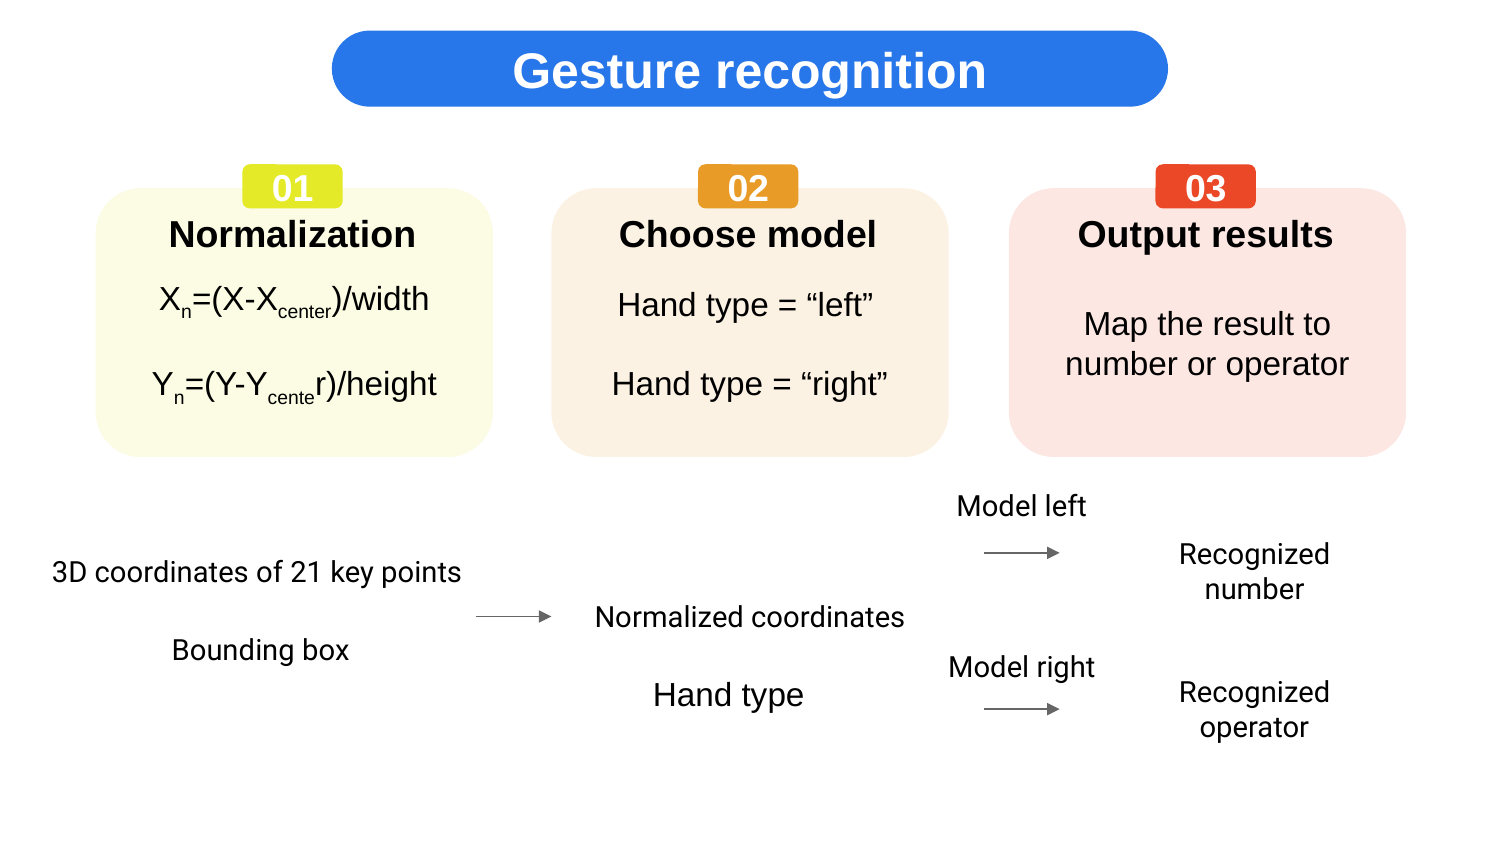

Gesture recognition
01
Normalization

02
Choose model

03
Output results

Xn=(X-Xcenter)/width

Yn=(Y-Ycenter)/height

Hand type = “left”

Hand type = “right”

Map the result to number or operator

Machine learning
It’s an application of AI
Computers observe and analyze
Predict based on previous patterns
Pre-programmed algorithms
Vs
Model left
Recognized number
3D coordinates of 21 key points
Normalized coordinates
Bounding box
Model right
Hand type
Recognized operator